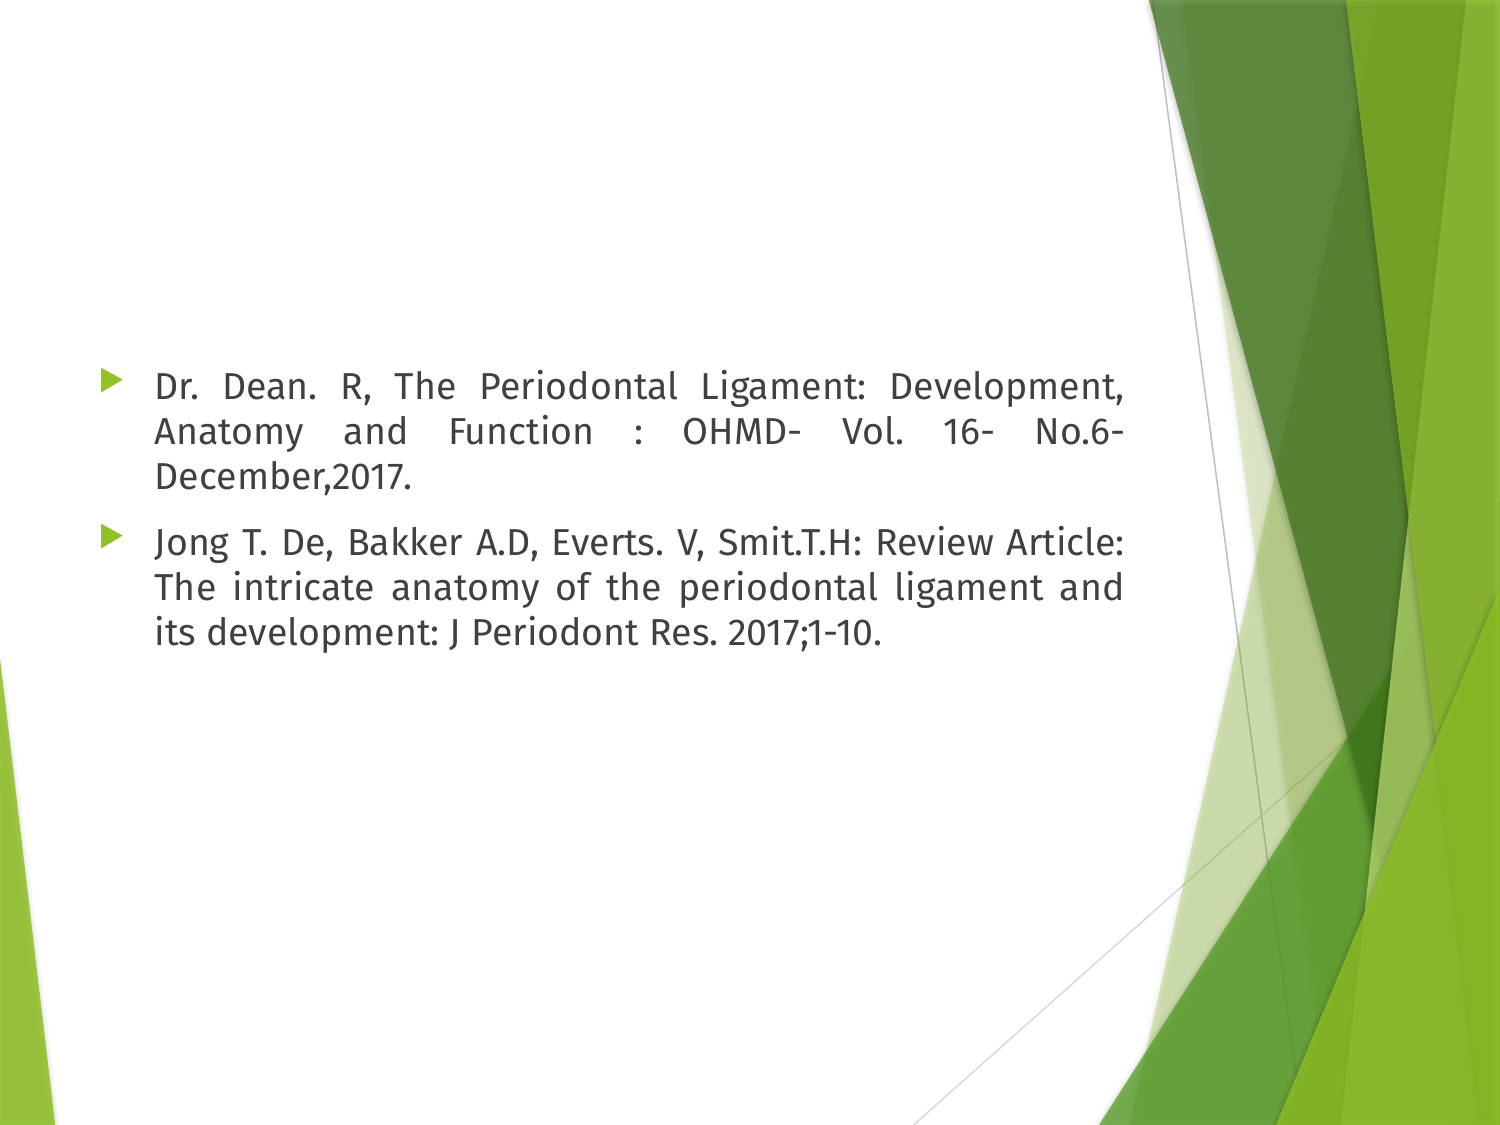

#
Dr. Dean. R, The Periodontal Ligament: Development, Anatomy and Function : OHMD- Vol. 16- No.6- December,2017.
Jong T. De, Bakker A.D, Everts. V, Smit.T.H: Review Article: The intricate anatomy of the periodontal ligament and its development: J Periodont Res. 2017;1-10.